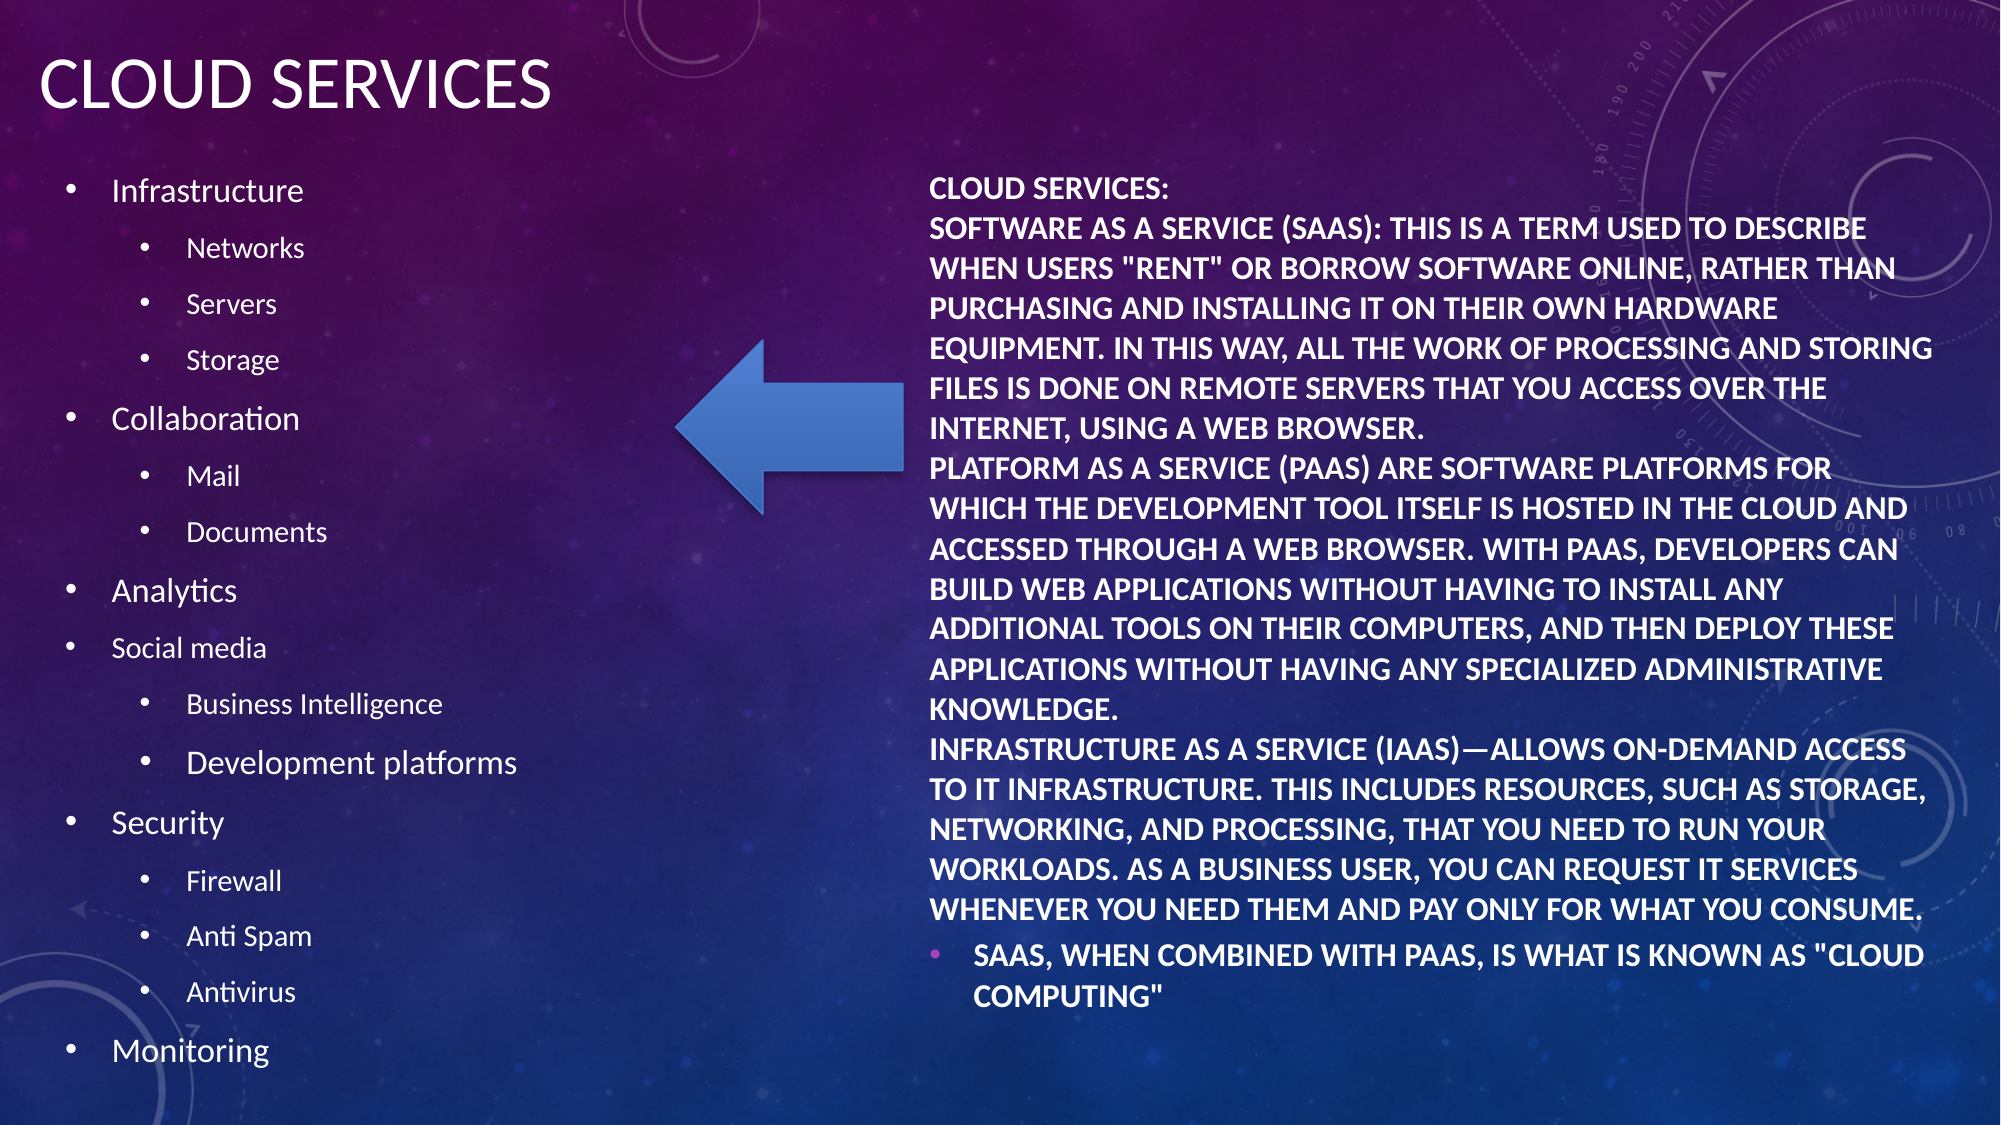

# Cloud services

Cloud Services:
Software as a Service (SAAS): This is a term used to describe when users "rent" or borrow software online, rather than purchasing and installing it on their own hardware equipment. In this way, all the work of processing and storing files is done on remote servers that you access over the Internet, using a web browser.
Platform as a Service (PAAS) are software platforms for which the development tool itself is hosted in the cloud and accessed through a web browser. With PaaS, developers can build web applications without having to install any additional tools on their computers, and then deploy these applications without having any specialized administrative knowledge.
Infrastructure as a Service (IAAS)—Allows on-demand access to IT infrastructure. This includes resources, such as storage, networking, and processing, that you need to run your workloads. As a business user, you can request IT services whenever you need them and pay only for what you consume.
SaaS, when combined with PaaS, is what is known as "cloud computing"
Infrastructure
Networks
Servers
Storage
Collaboration
Mail
Documents
Analytics
Social media
Business Intelligence
Development platforms
Security
Firewall
Anti Spam
Antivirus
Monitoring